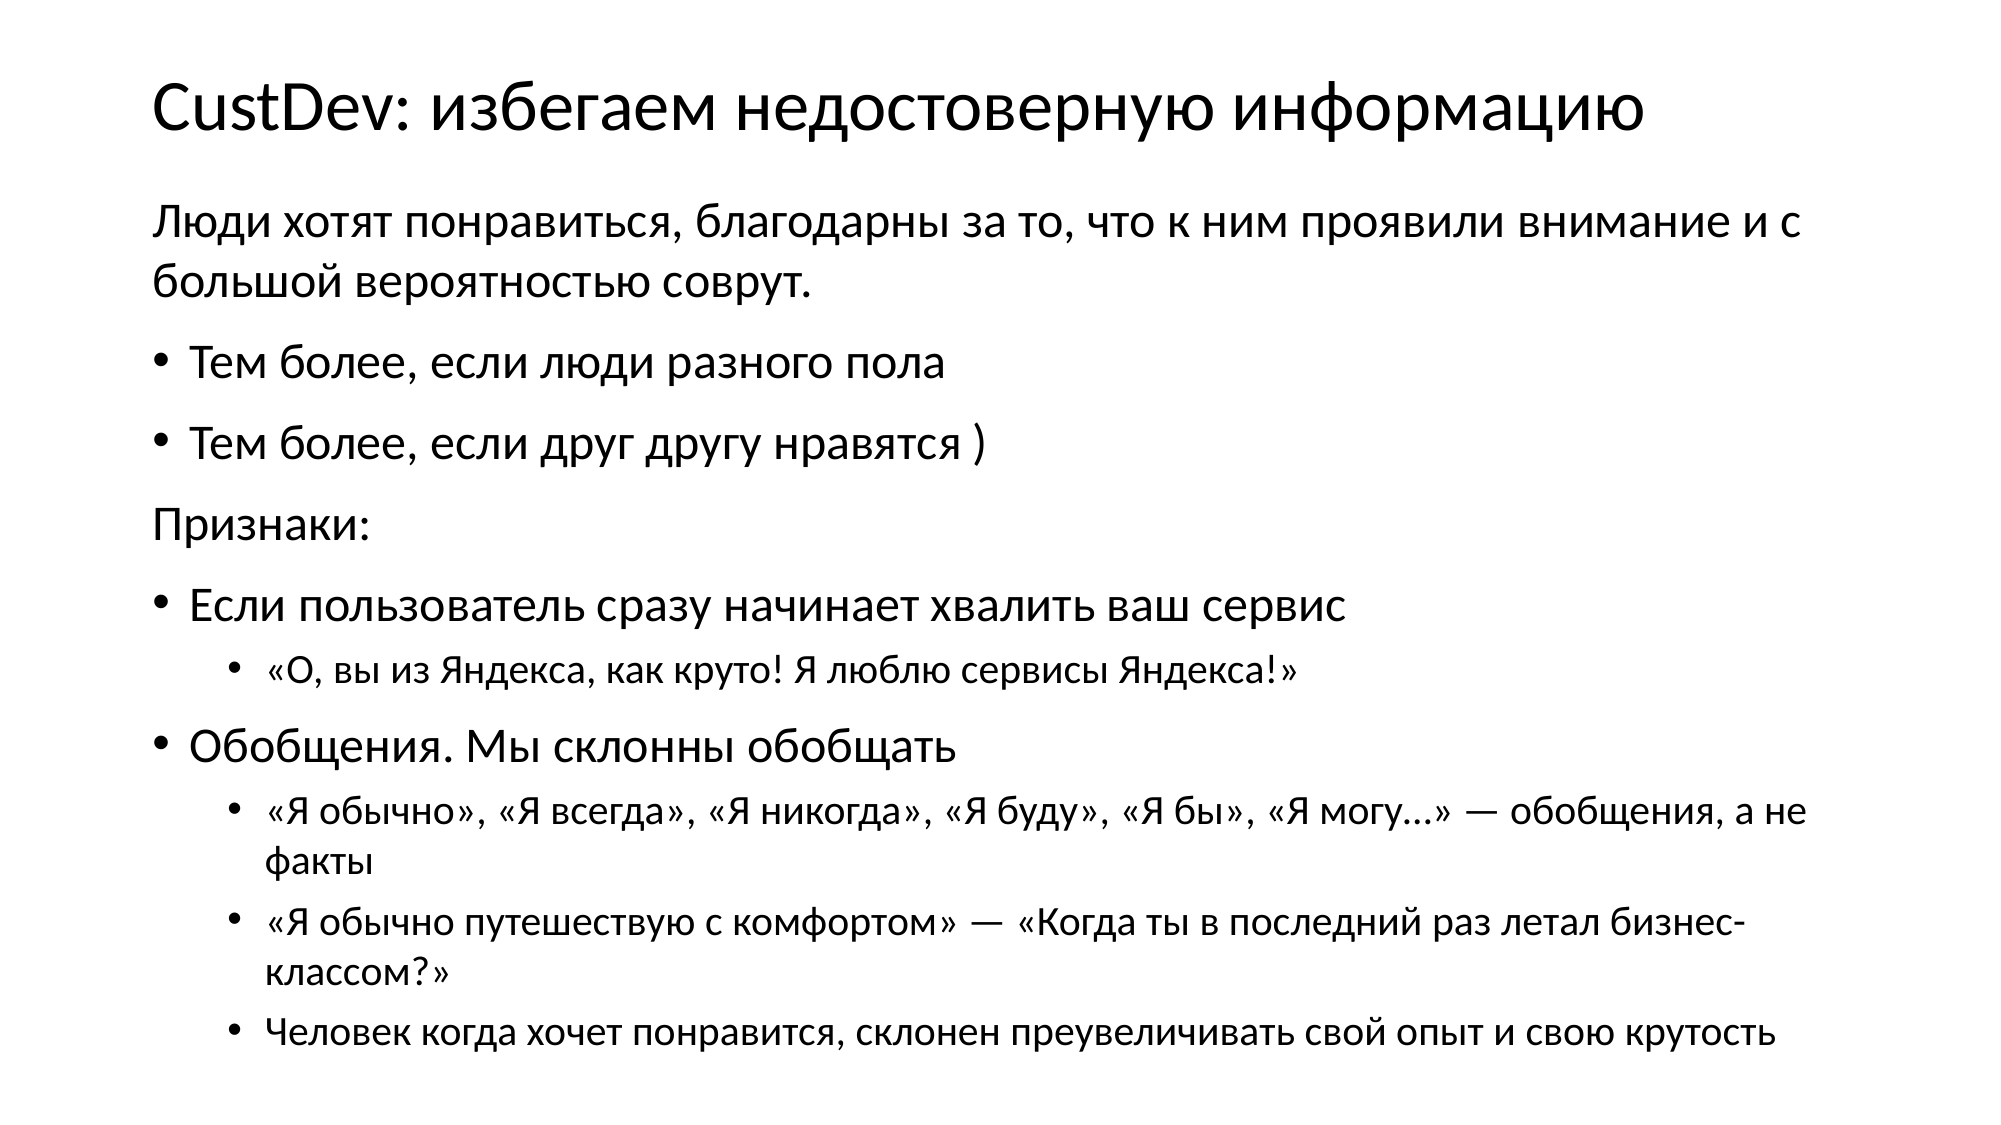

# CustDev: избегаем недостоверную информацию
Люди хотят понравиться, благодарны за то, что к ним проявили внимание и с большой вероятностью соврут.
Тем более, если люди разного пола
Тем более, если друг другу нравятся )
Признаки:
Если пользователь сразу начинает хвалить ваш сервис
«О, вы из Яндекса, как круто! Я люблю сервисы Яндекса!»
Обобщения. Мы склонны обобщать
«Я обычно», «Я всегда», «Я никогда», «Я буду», «Я бы», «Я могу…» — обобщения, а не факты
«Я обычно путешествую с комфортом» — «Когда ты в последний раз летал бизнес-классом?»
Человек когда хочет понравится, склонен преувеличивать свой опыт и свою крутость